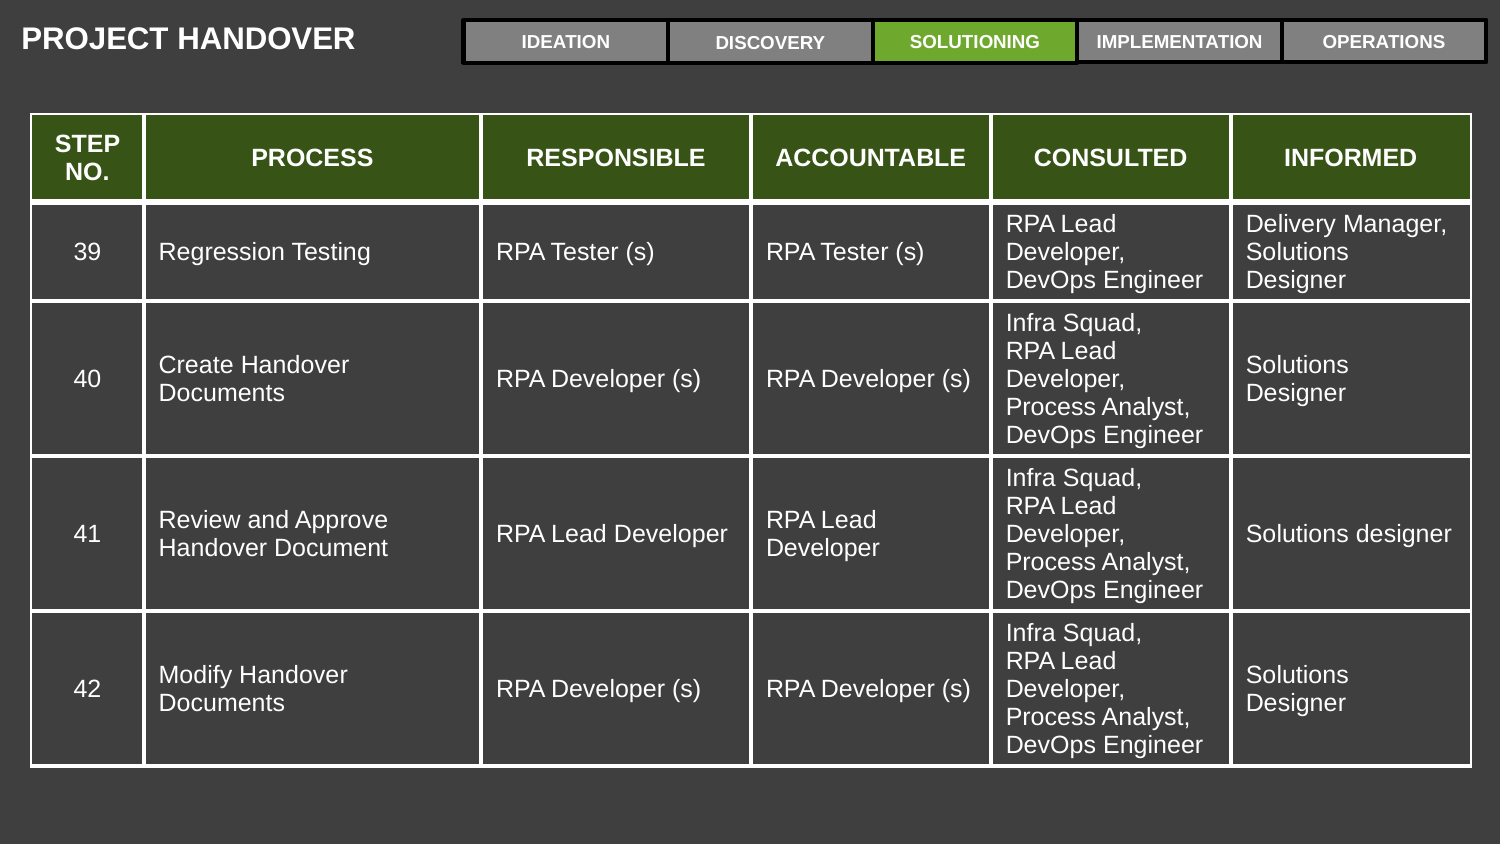

PROJECT HANDOVER
IMPLEMENTATION
OPERATIONS
IDEATION
SOLUTIONING
DISCOVERY
| STEP NO. | PROCESS | RESPONSIBLE | ACCOUNTABLE | CONSULTED | INFORMED |
| --- | --- | --- | --- | --- | --- |
| 39 | Regression Testing | RPA Tester (s) | RPA Tester (s) | RPA Lead Developer, DevOps Engineer | Delivery Manager, Solutions Designer |
| 40 | Create Handover Documents | RPA Developer (s) | RPA Developer (s) | Infra Squad, RPA Lead Developer, Process Analyst, DevOps Engineer | Solutions Designer |
| 41 | Review and Approve Handover Document | RPA Lead Developer | RPA Lead Developer | Infra Squad, RPA Lead Developer, Process Analyst, DevOps Engineer | Solutions designer |
| 42 | Modify Handover Documents | RPA Developer (s) | RPA Developer (s) | Infra Squad, RPA Lead Developer, Process Analyst, DevOps Engineer | Solutions Designer |